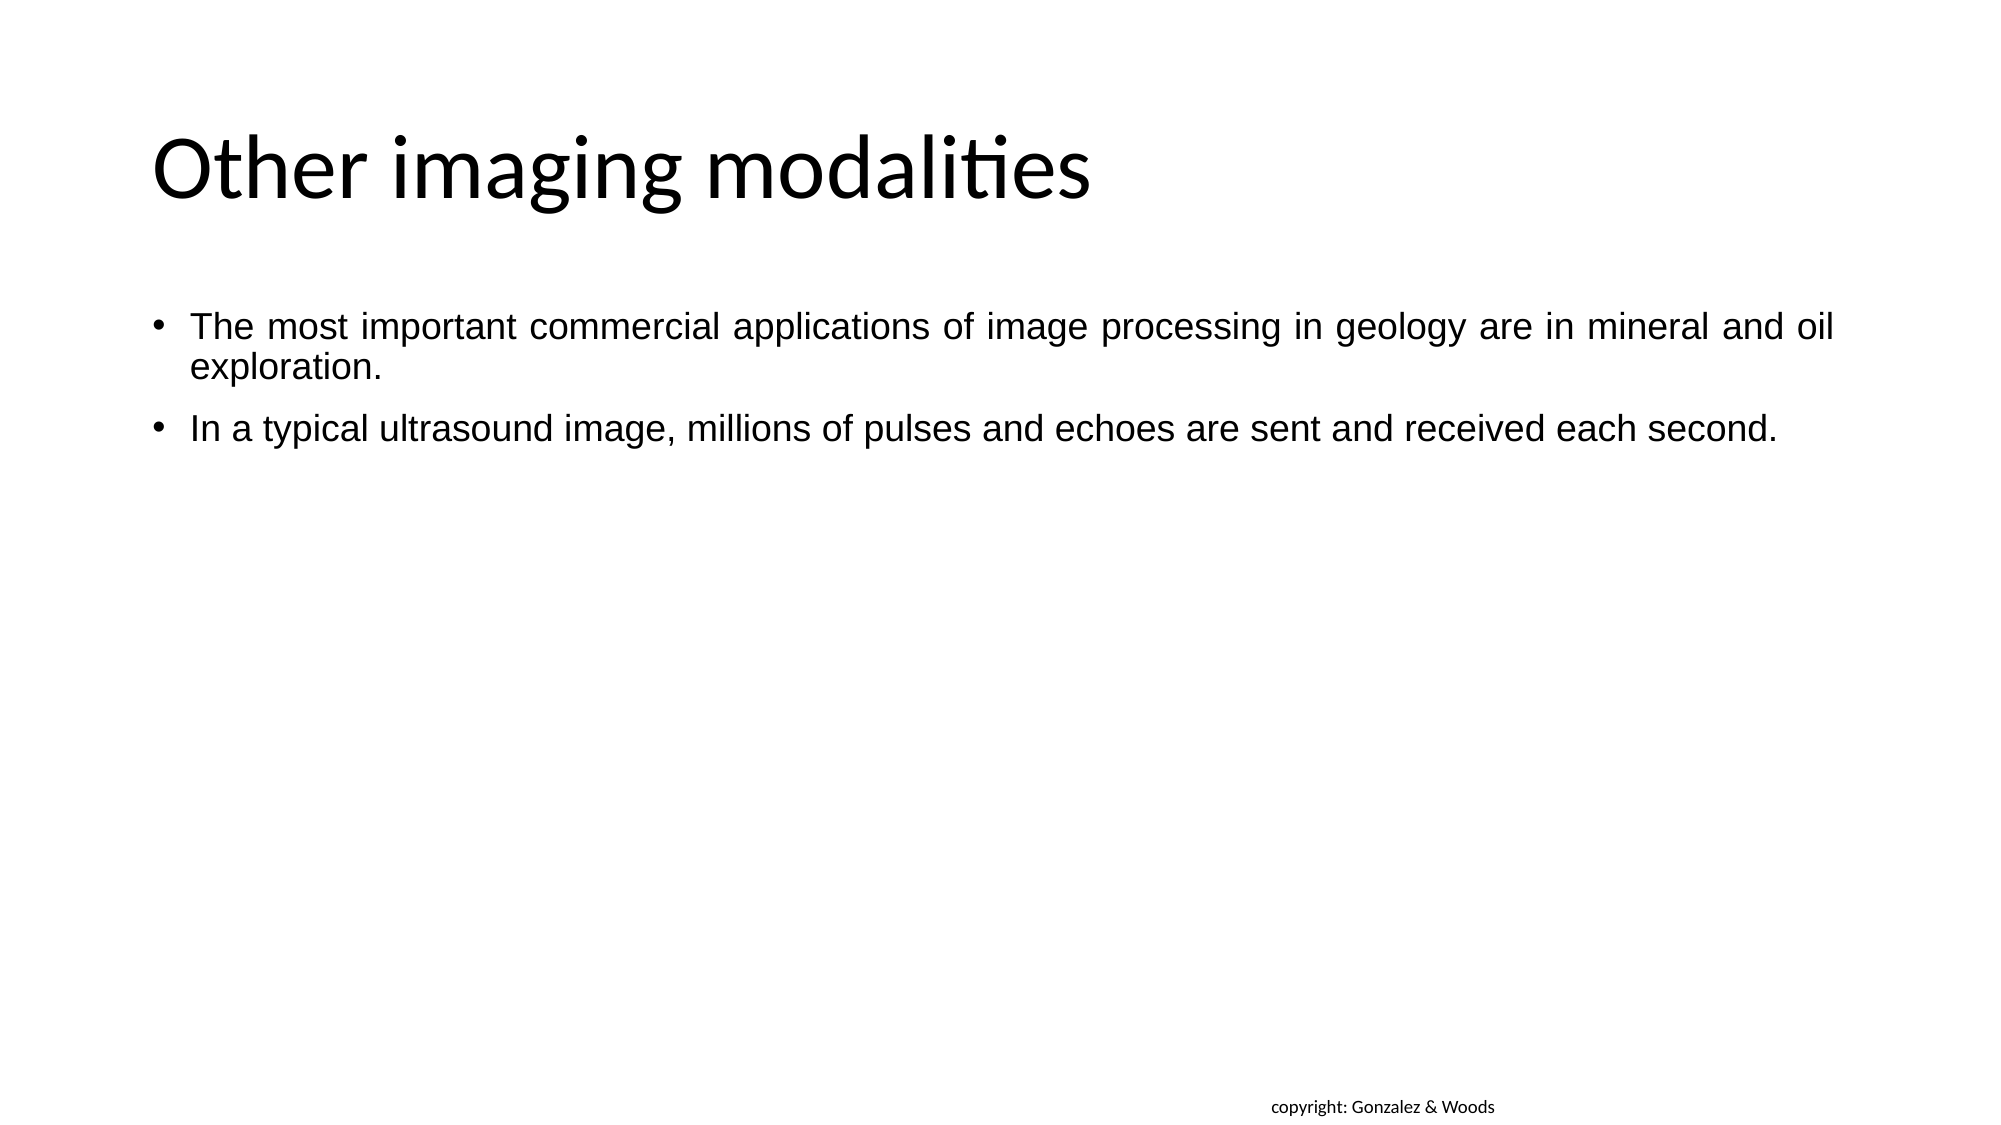

# Other imaging modalities
The most important commercial applications of image processing in geology are in mineral and oil  exploration.
In a typical ultrasound image, millions of pulses and echoes are sent and received each second.

 copyright: Gonzalez & Woods